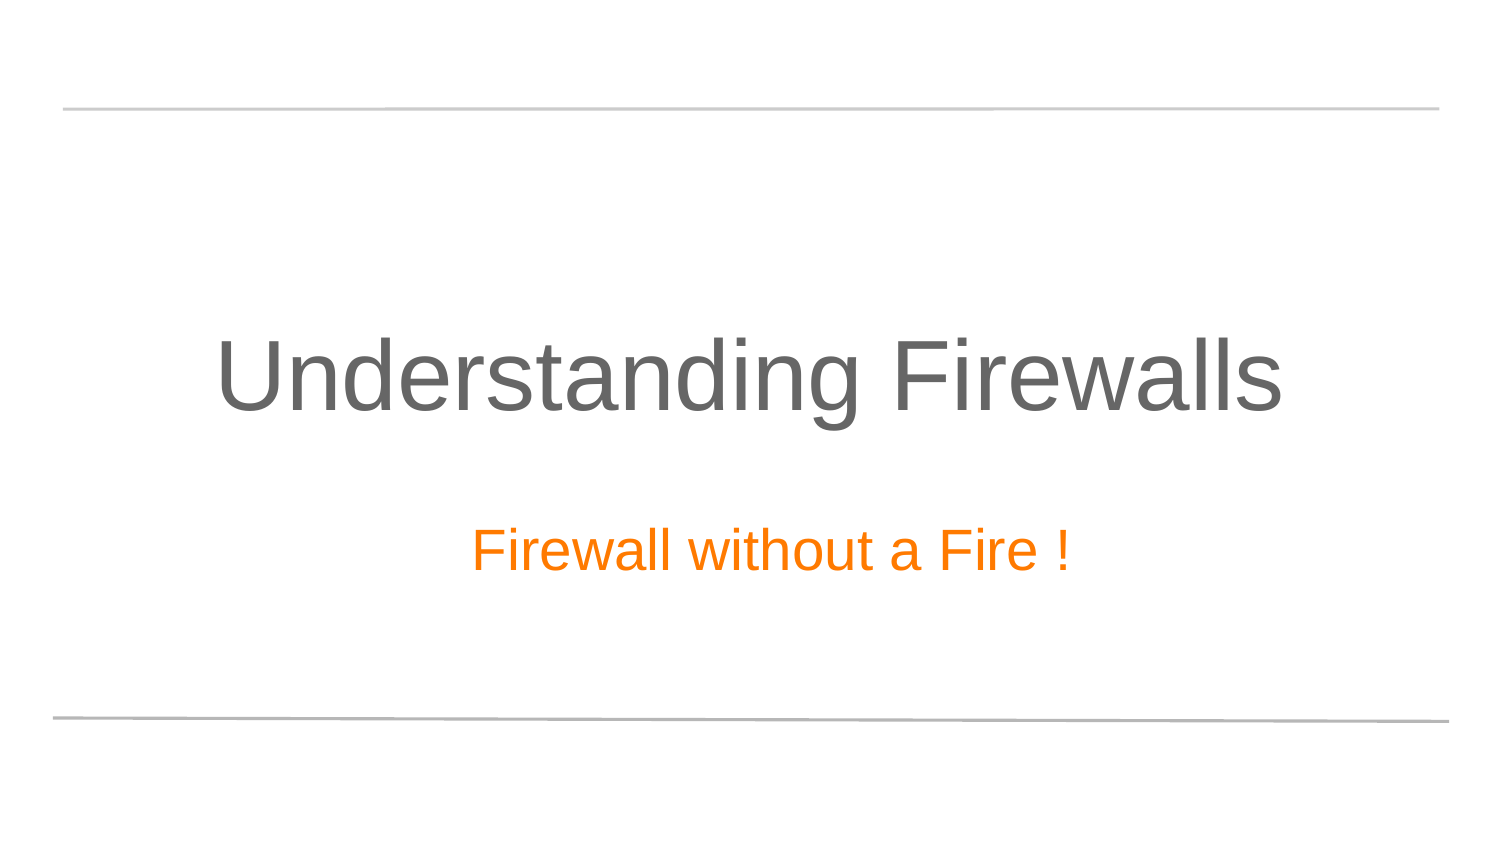

# Understanding Firewalls
         Firewall without a Fire !